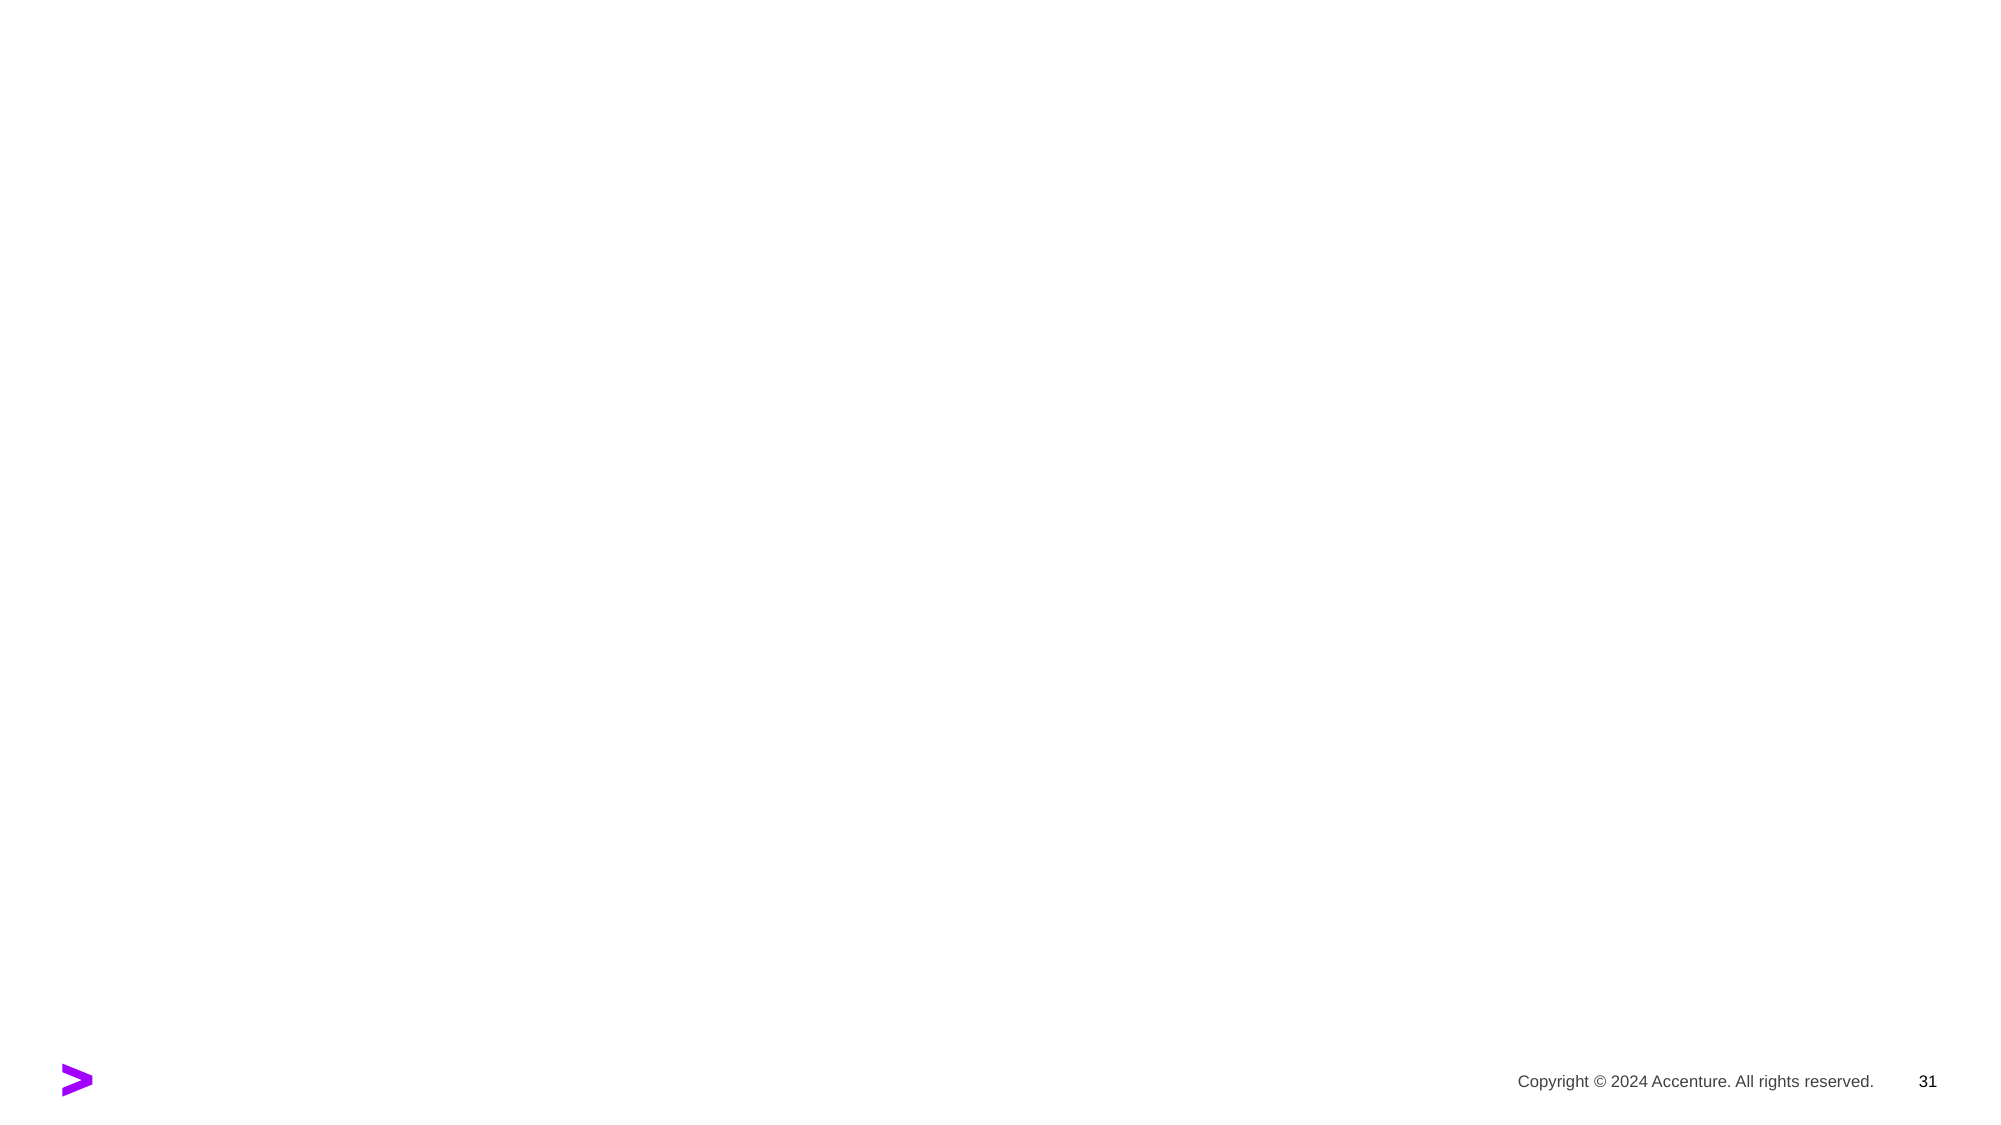

#

Copyright © 2024 Accenture. All rights reserved.
31